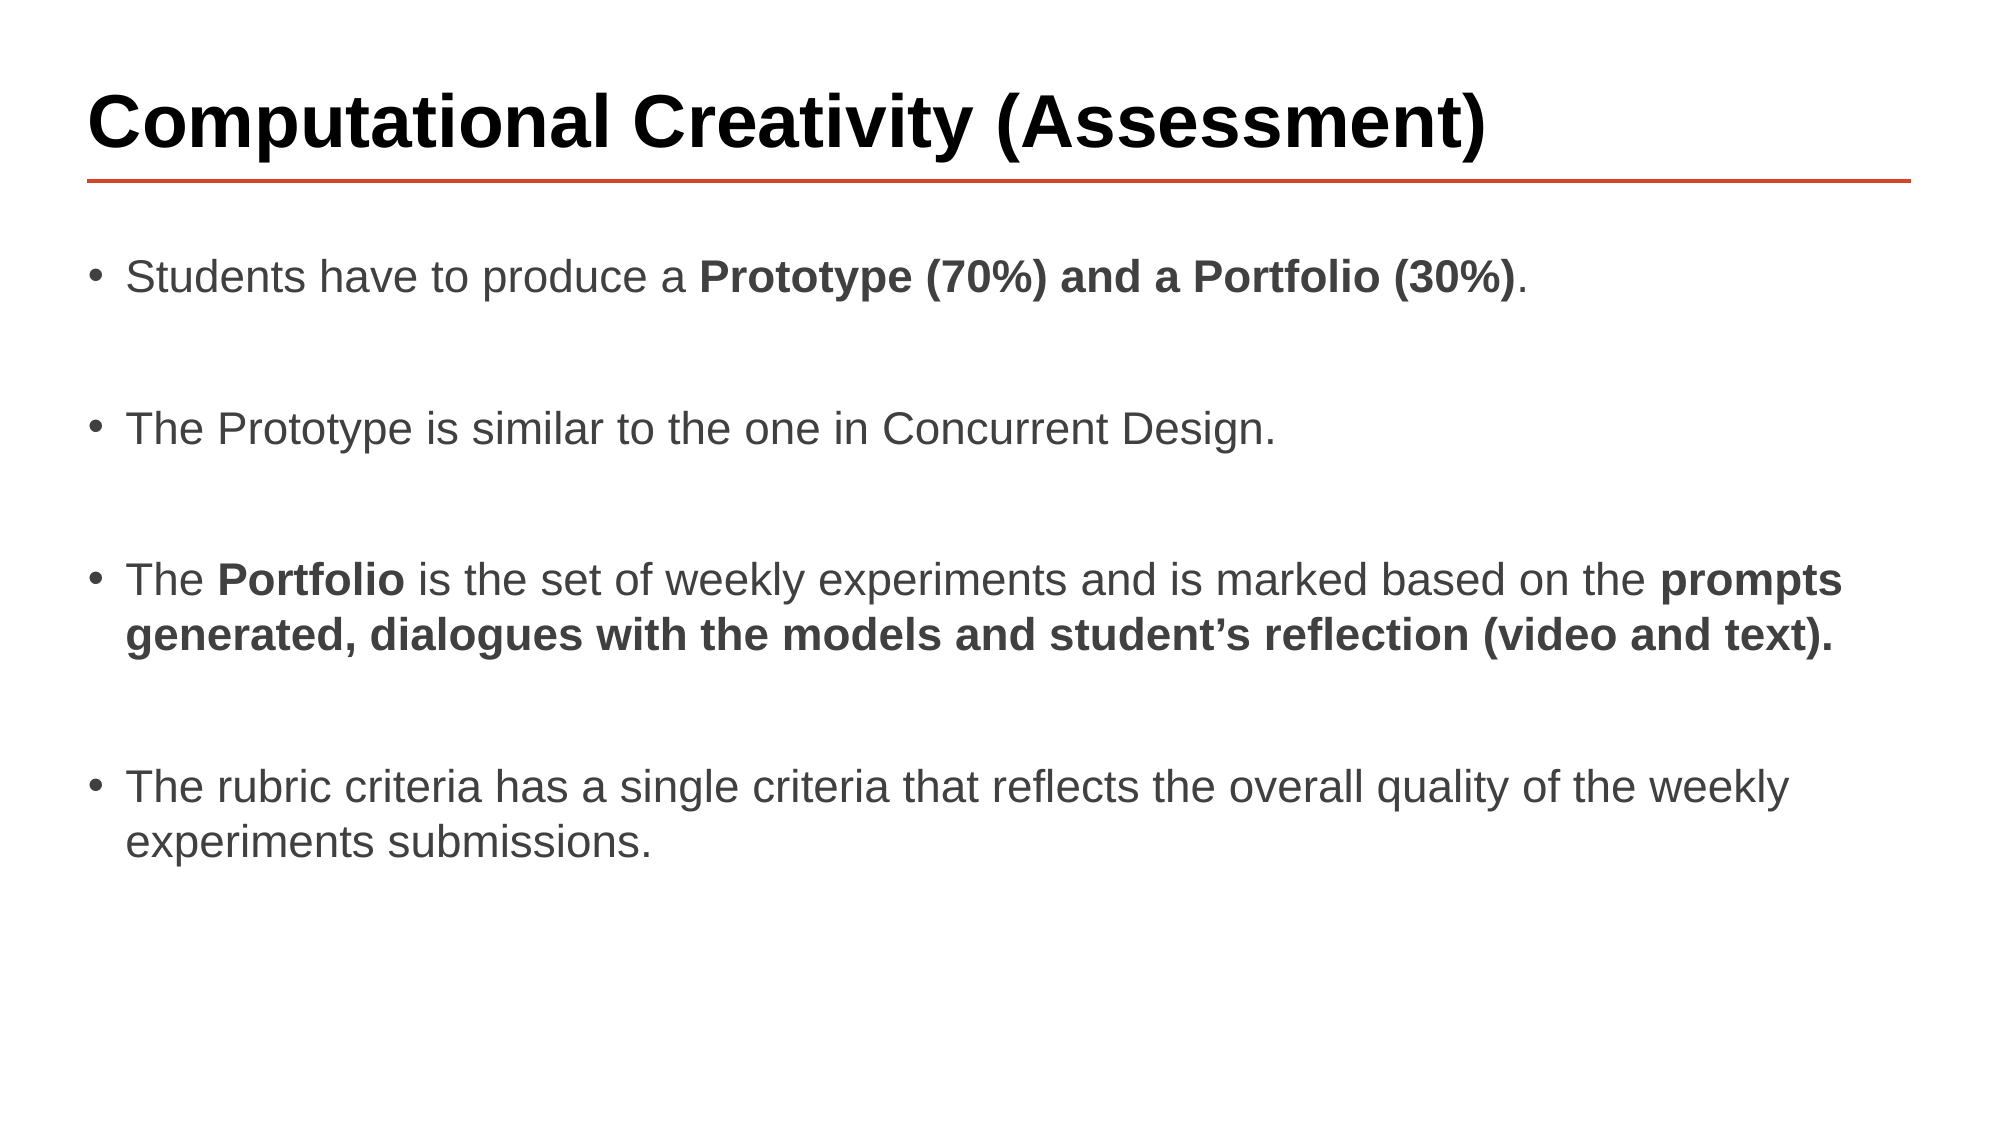

# Computational Creativity (Assessment)
Students have to produce a Prototype (70%) and a Portfolio (30%).

The Prototype is similar to the one in Concurrent Design.

The Portfolio is the set of weekly experiments and is marked based on the prompts generated, dialogues with the models and student’s reflection (video and text).

The rubric criteria has a single criteria that reflects the overall quality of the weekly experiments submissions.